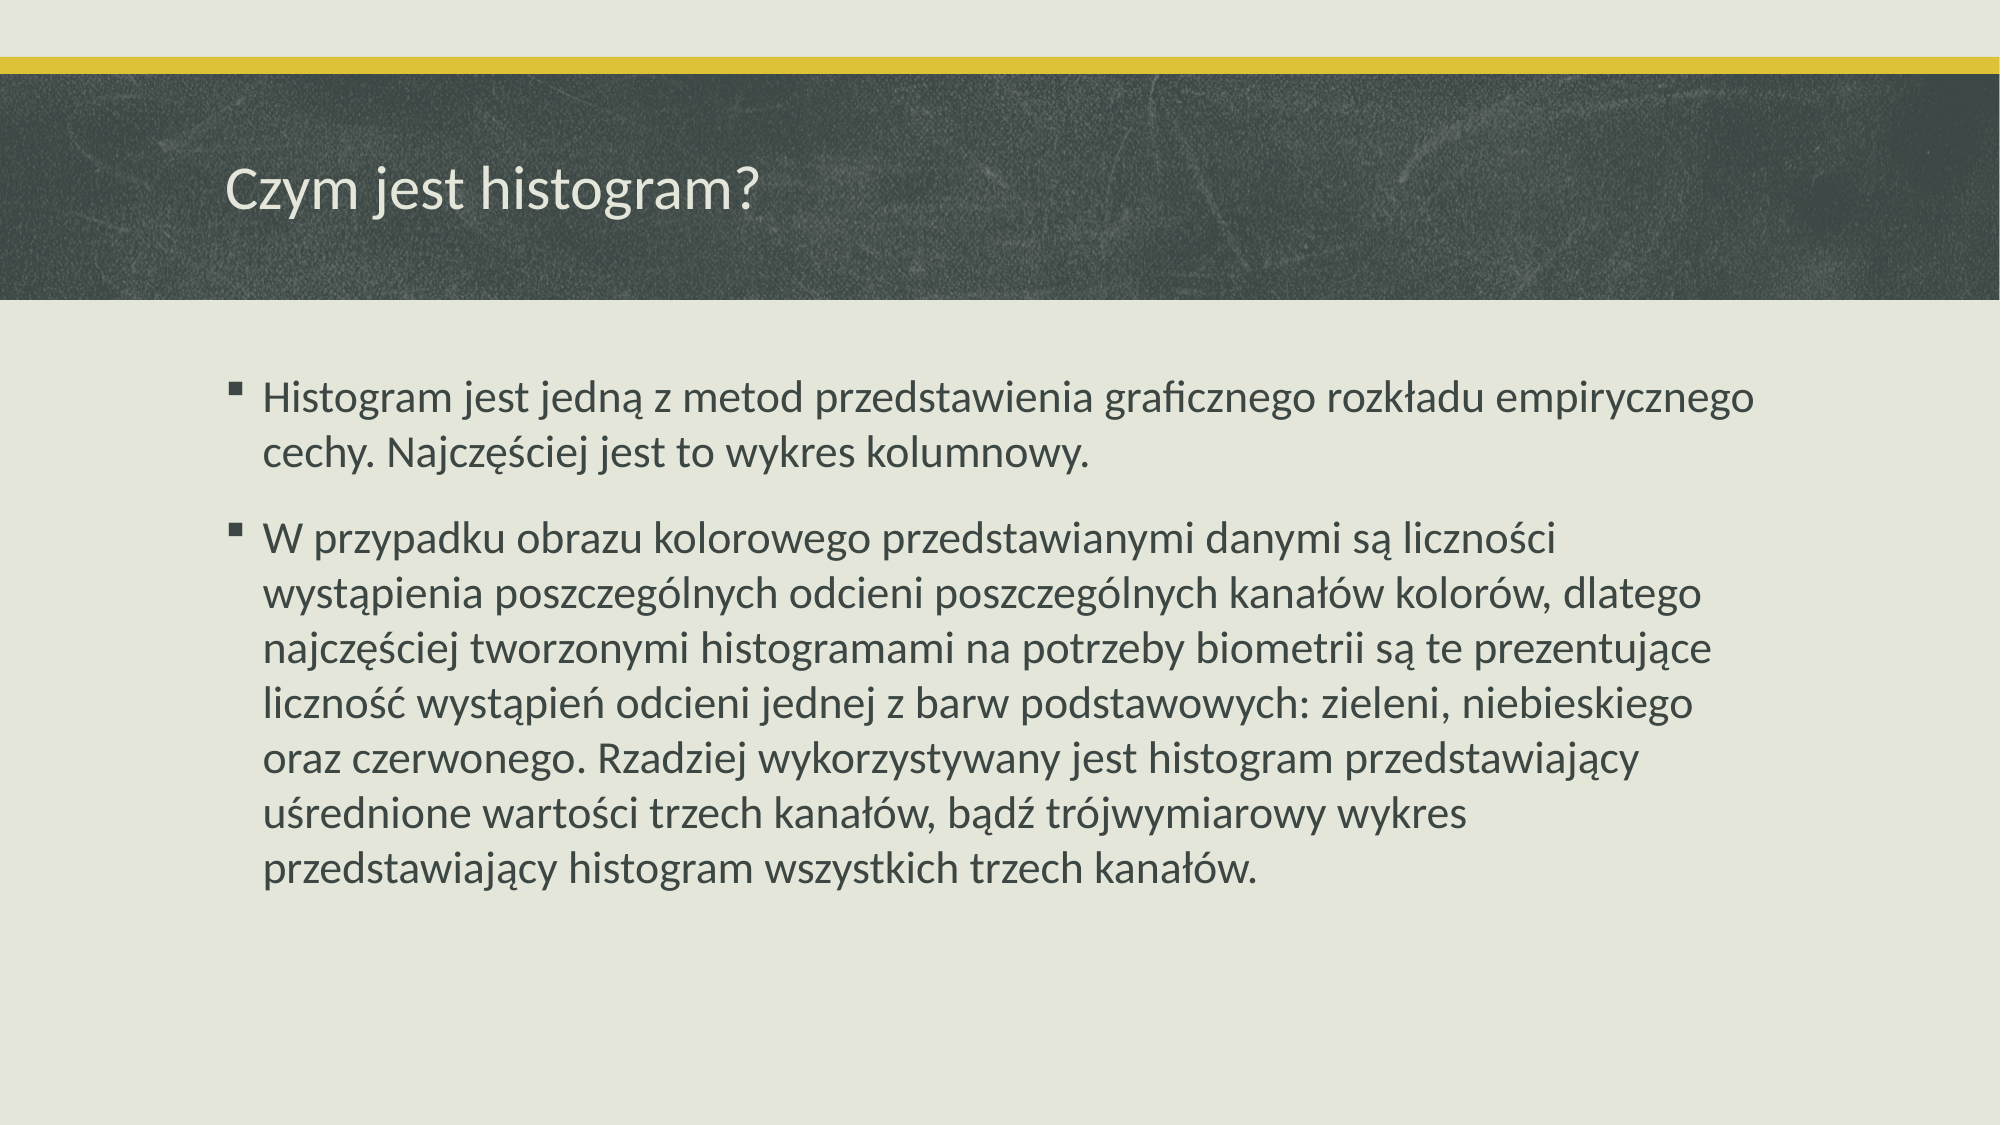

# Czym jest histogram?
Histogram jest jedną z metod przedstawienia graficznego rozkładu empirycznego cechy. Najczęściej jest to wykres kolumnowy.
W przypadku obrazu kolorowego przedstawianymi danymi są liczności wystąpienia poszczególnych odcieni poszczególnych kanałów kolorów, dlatego najczęściej tworzonymi histogramami na potrzeby biometrii są te prezentujące liczność wystąpień odcieni jednej z barw podstawowych: zieleni, niebieskiego oraz czerwonego. Rzadziej wykorzystywany jest histogram przedstawiający uśrednione wartości trzech kanałów, bądź trójwymiarowy wykres przedstawiający histogram wszystkich trzech kanałów.